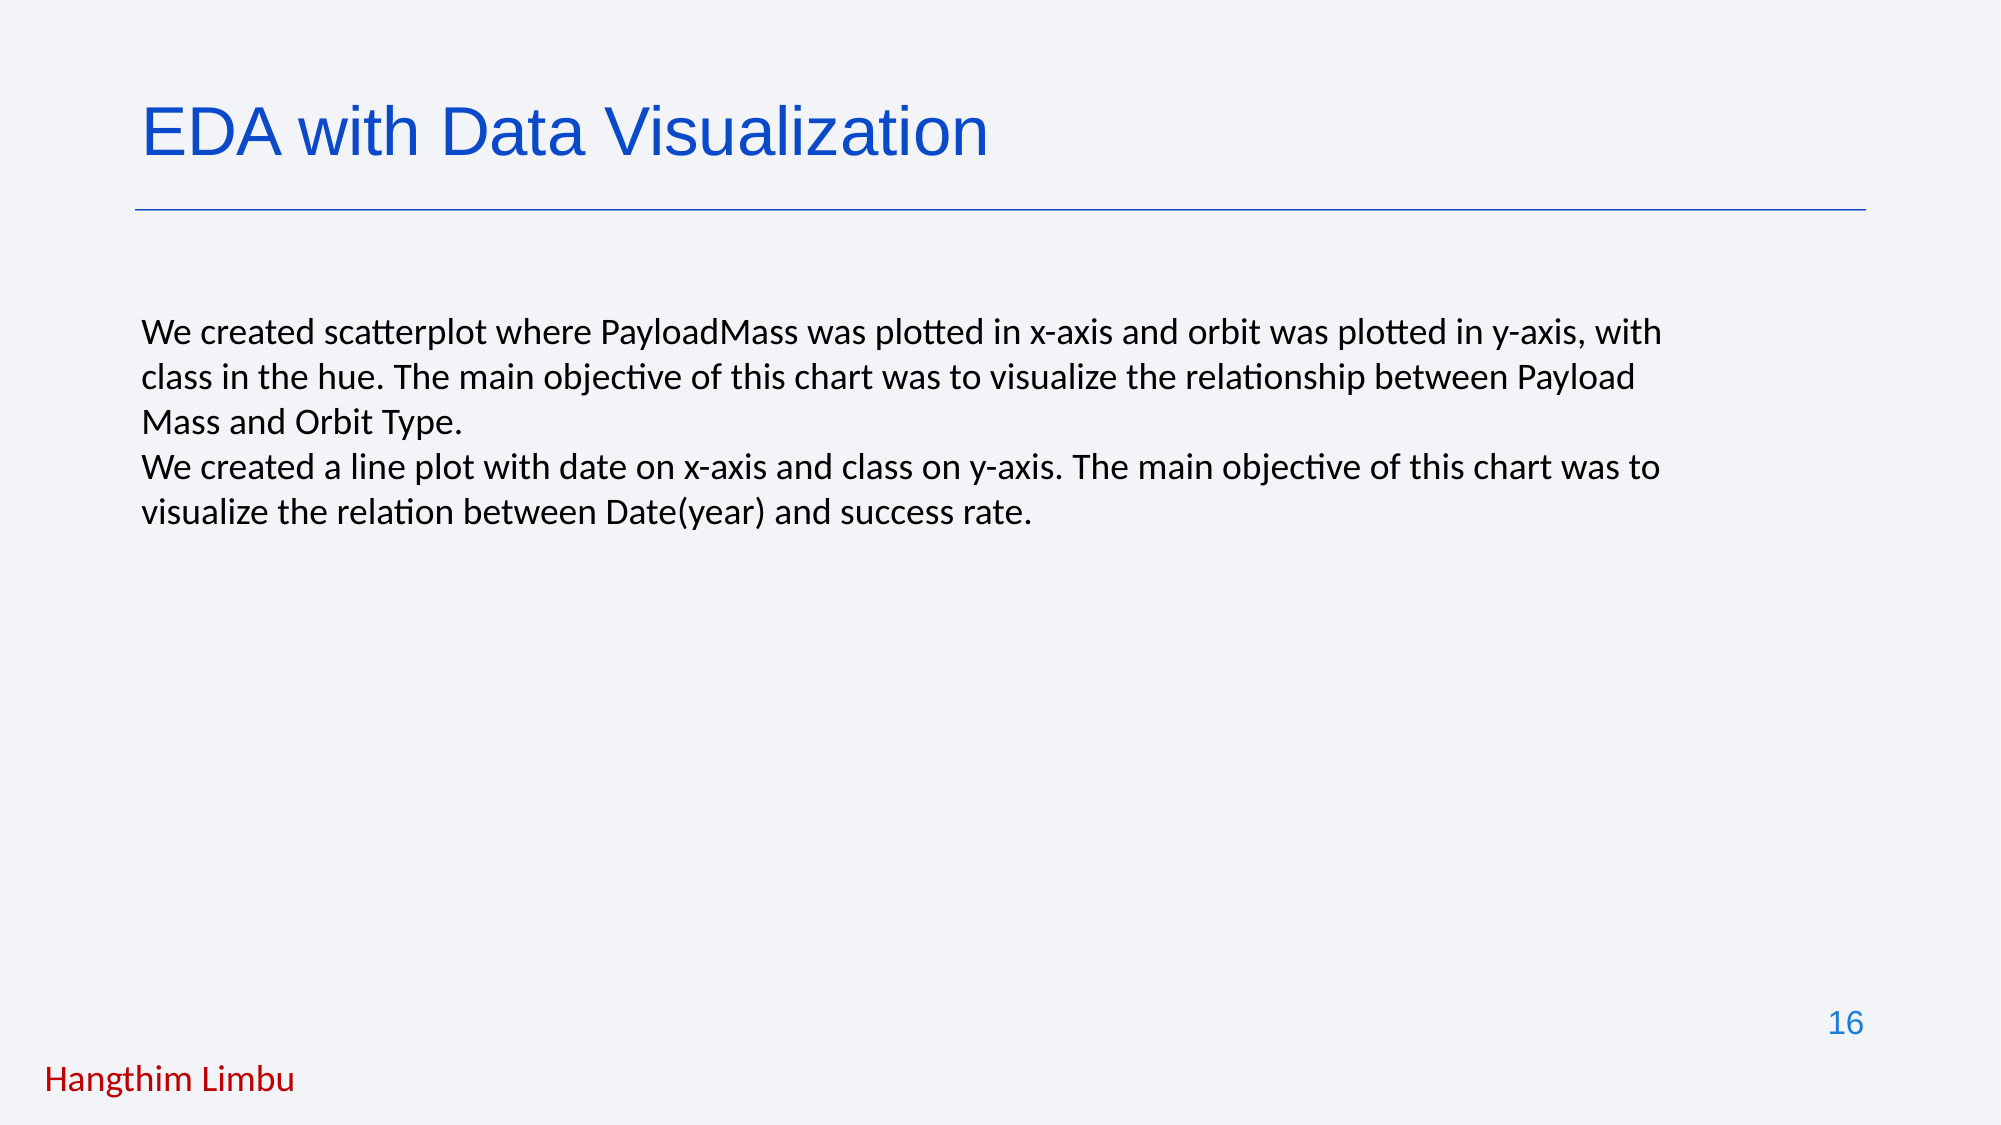

EDA with Data Visualization
We created scatterplot where PayloadMass was plotted in x-axis and orbit was plotted in y-axis, with class in the hue. The main objective of this chart was to visualize the relationship between Payload Mass and Orbit Type.
We created a line plot with date on x-axis and class on y-axis. The main objective of this chart was to visualize the relation between Date(year) and success rate.
16